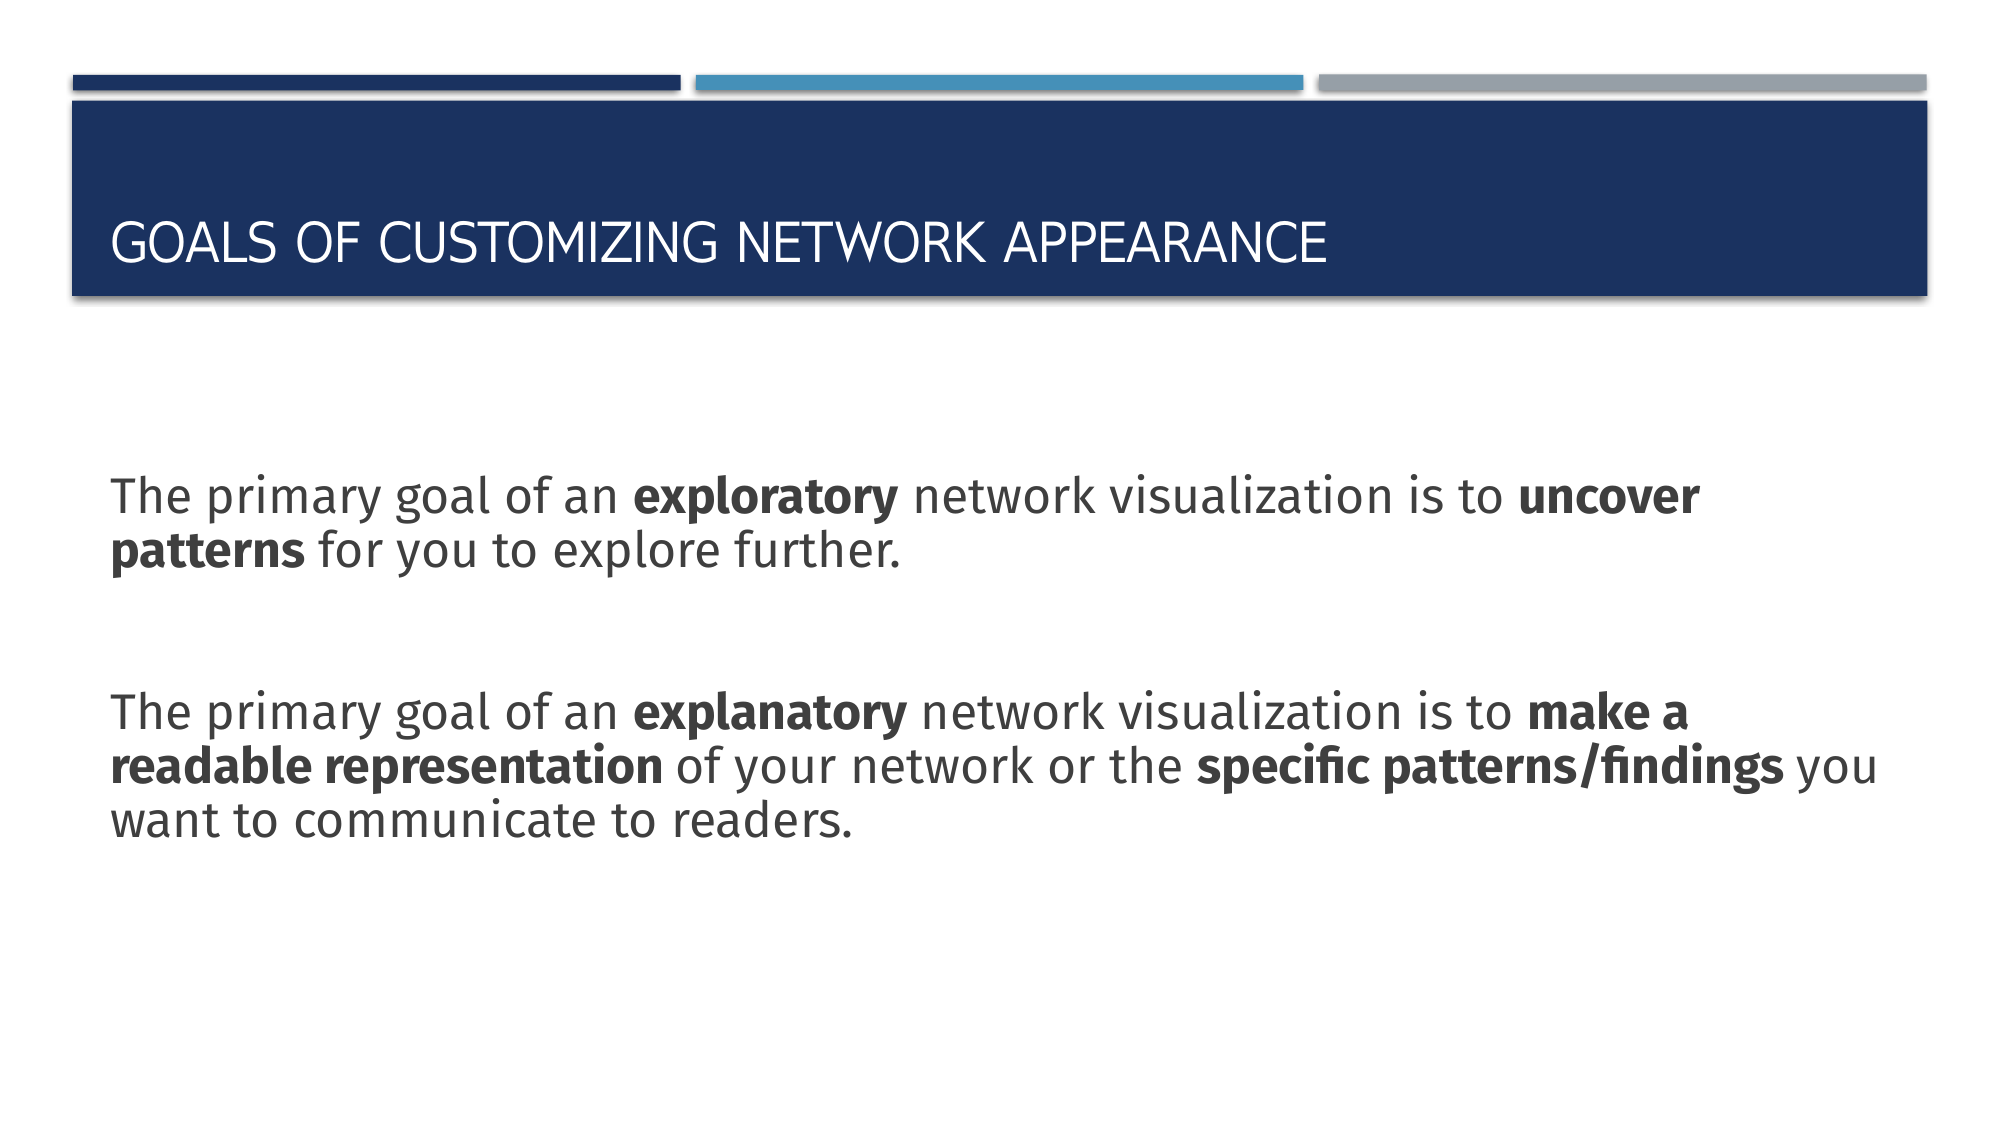

# Goals of customizing network appearance
The primary goal of an exploratory network visualization is to uncover patterns for you to explore further.

The primary goal of an explanatory network visualization is to make a readable representation of your network or the specific patterns/findings you want to communicate to readers.